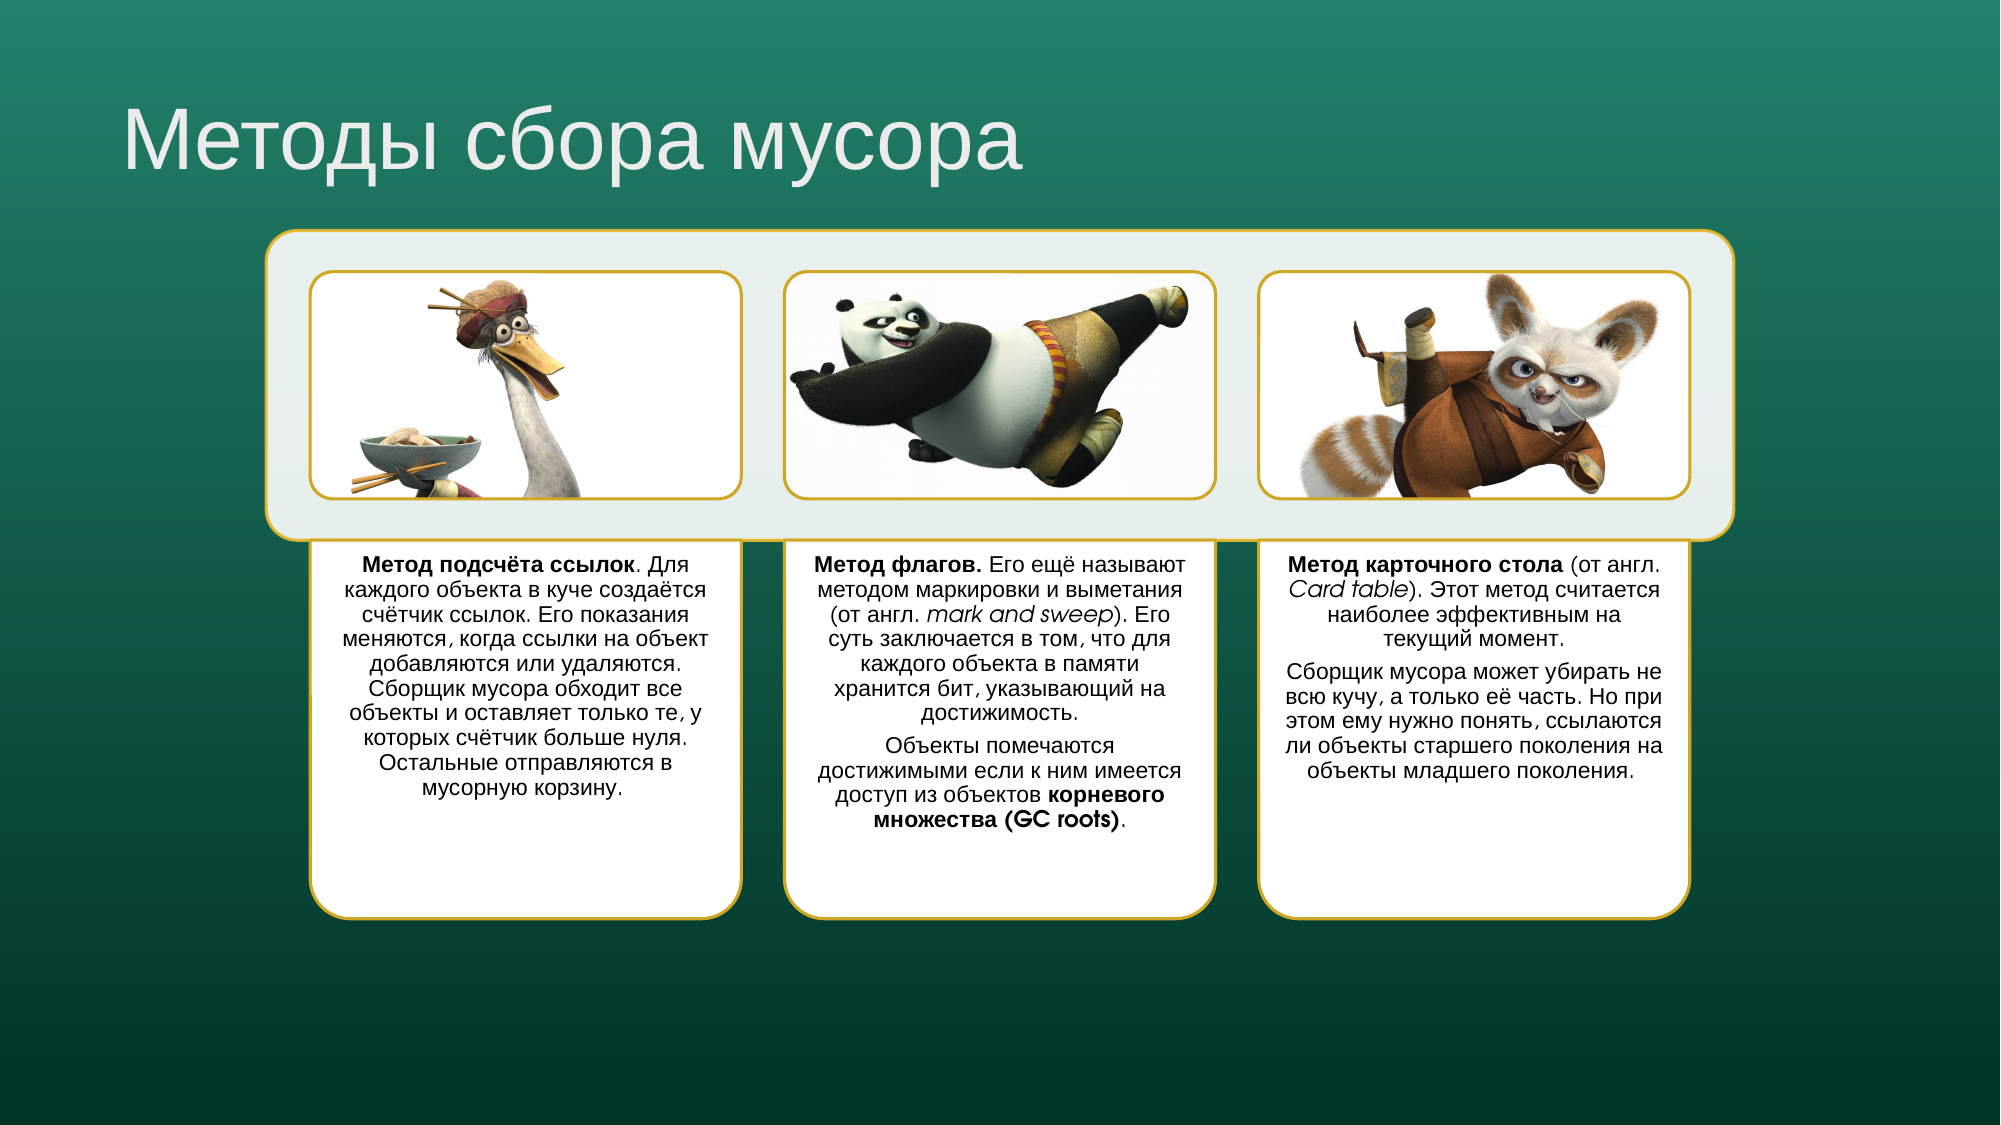

# Методы сбора мусора
Метод подсчёта ссылок. Для каждого объекта в куче создаётся счётчик ссылок. Его показания меняются, когда ссылки на объект добавляются или удаляются. Сборщик мусора обходит все объекты и оставляет только те, у которых счётчик больше нуля. Остальные отправляются в мусорную корзину.
Метод флагов. Его ещё называют методом маркировки и выметания (от англ. mark and sweep). Его суть заключается в том, что для каждого объекта в памяти хранится бит, указывающий на достижимость.
Объекты помечаются достижимыми если к ним имеется доступ из объектов корневого множества (GC roots).
Метод карточного стола (от англ. Card table). Этот метод считается наиболее эффективным на текущий момент.
Сборщик мусора может убирать не всю кучу, а только её часть. Но при этом ему нужно понять, ссылаются ли объекты старшего поколения на объекты младшего поколения.